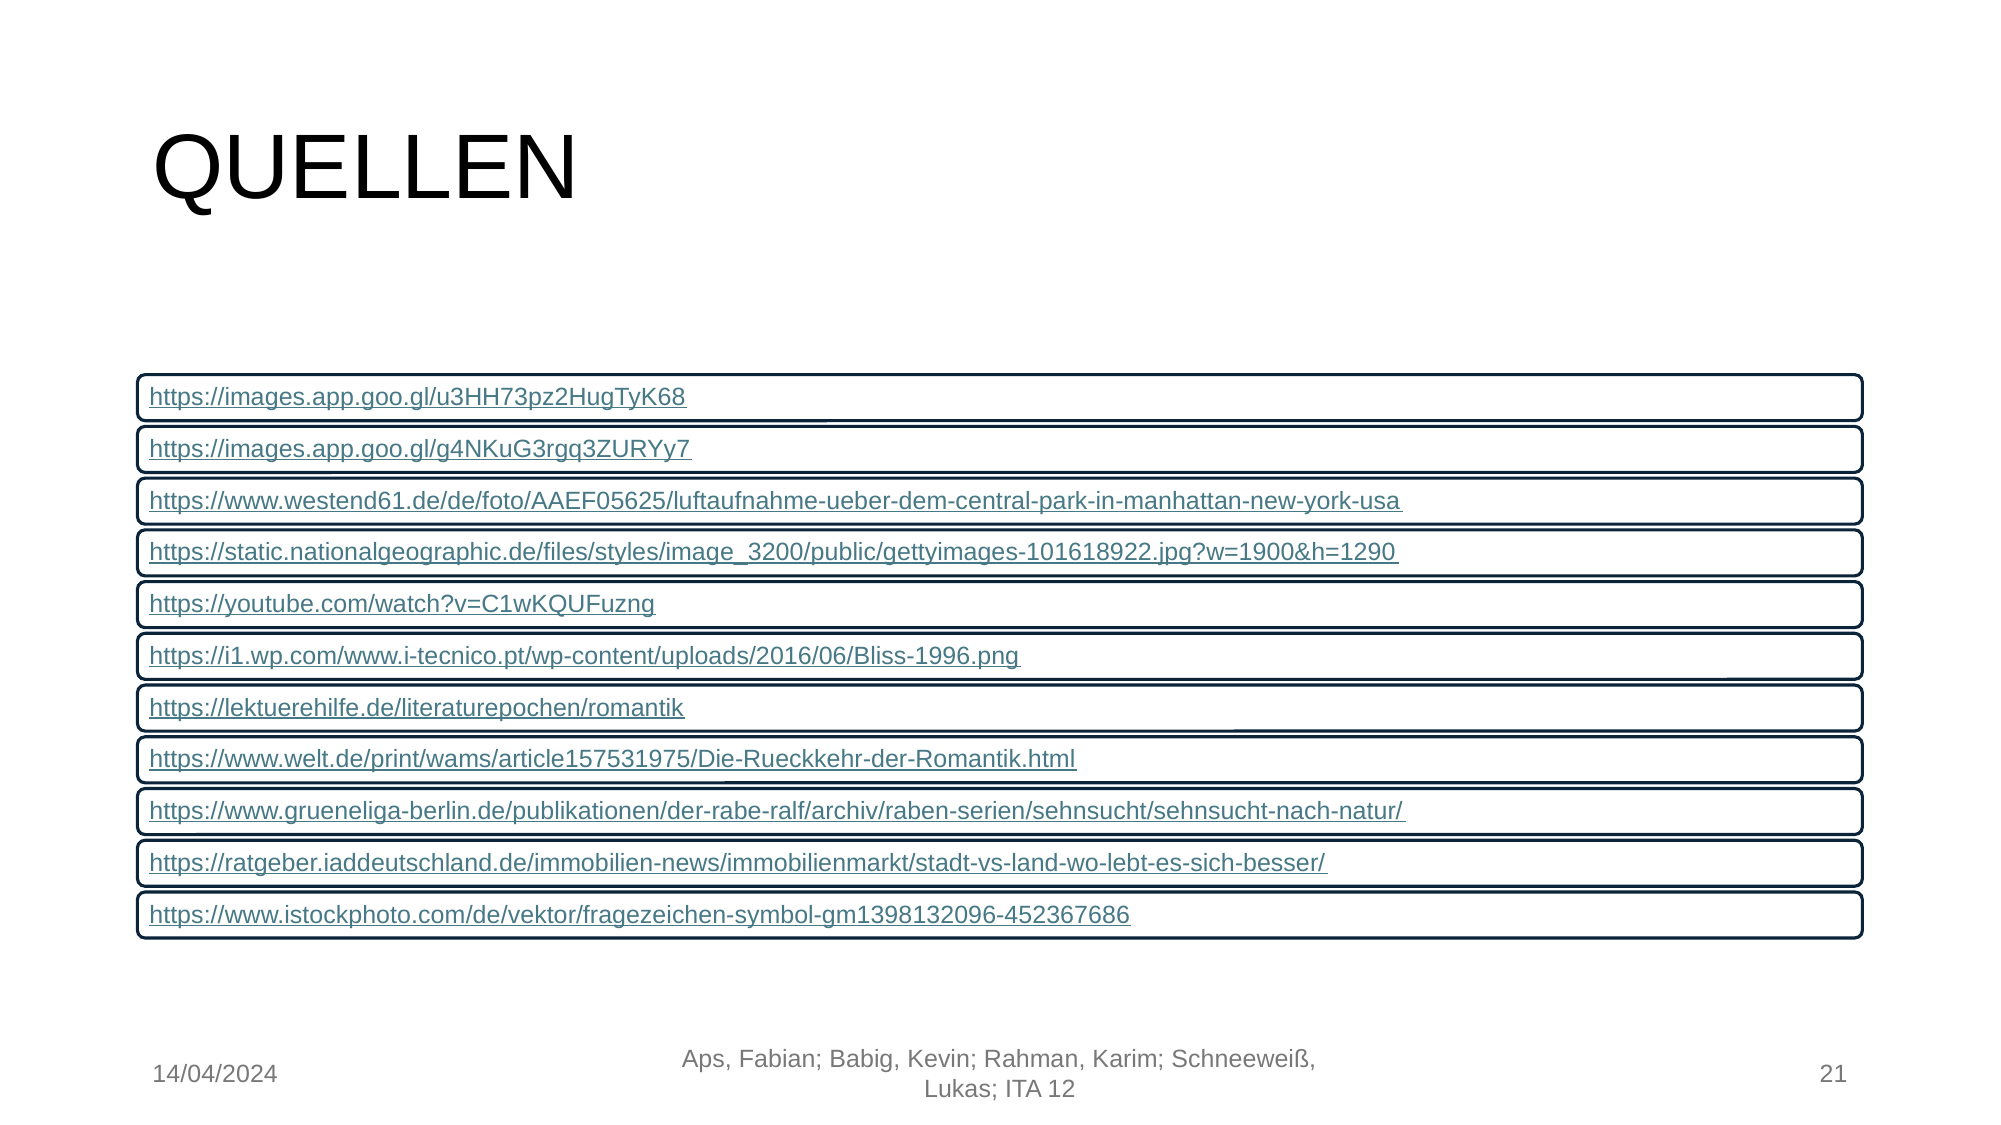

# QUELLEN
https://images.app.goo.gl/u3HH73pz2HugTyK68
https://images.app.goo.gl/g4NKuG3rgq3ZURYy7
https://www.westend61.de/de/foto/AAEF05625/luftaufnahme-ueber-dem-central-park-in-manhattan-new-york-usa
https://static.nationalgeographic.de/files/styles/image_3200/public/gettyimages-101618922.jpg?w=1900&h=1290
https://youtube.com/watch?v=C1wKQUFuzng
https://i1.wp.com/www.i-tecnico.pt/wp-content/uploads/2016/06/Bliss-1996.png
https://lektuerehilfe.de/literaturepochen/romantik
https://www.welt.de/print/wams/article157531975/Die-Rueckkehr-der-Romantik.html
https://www.grueneliga-berlin.de/publikationen/der-rabe-ralf/archiv/raben-serien/sehnsucht/sehnsucht-nach-natur/
https://ratgeber.iaddeutschland.de/immobilien-news/immobilienmarkt/stadt-vs-land-wo-lebt-es-sich-besser/
https://www.istockphoto.com/de/vektor/fragezeichen-symbol-gm1398132096-452367686
14/04/2024
Aps, Fabian; Babig, Kevin; Rahman, Karim; Schneeweiß, Lukas; ITA 12
21